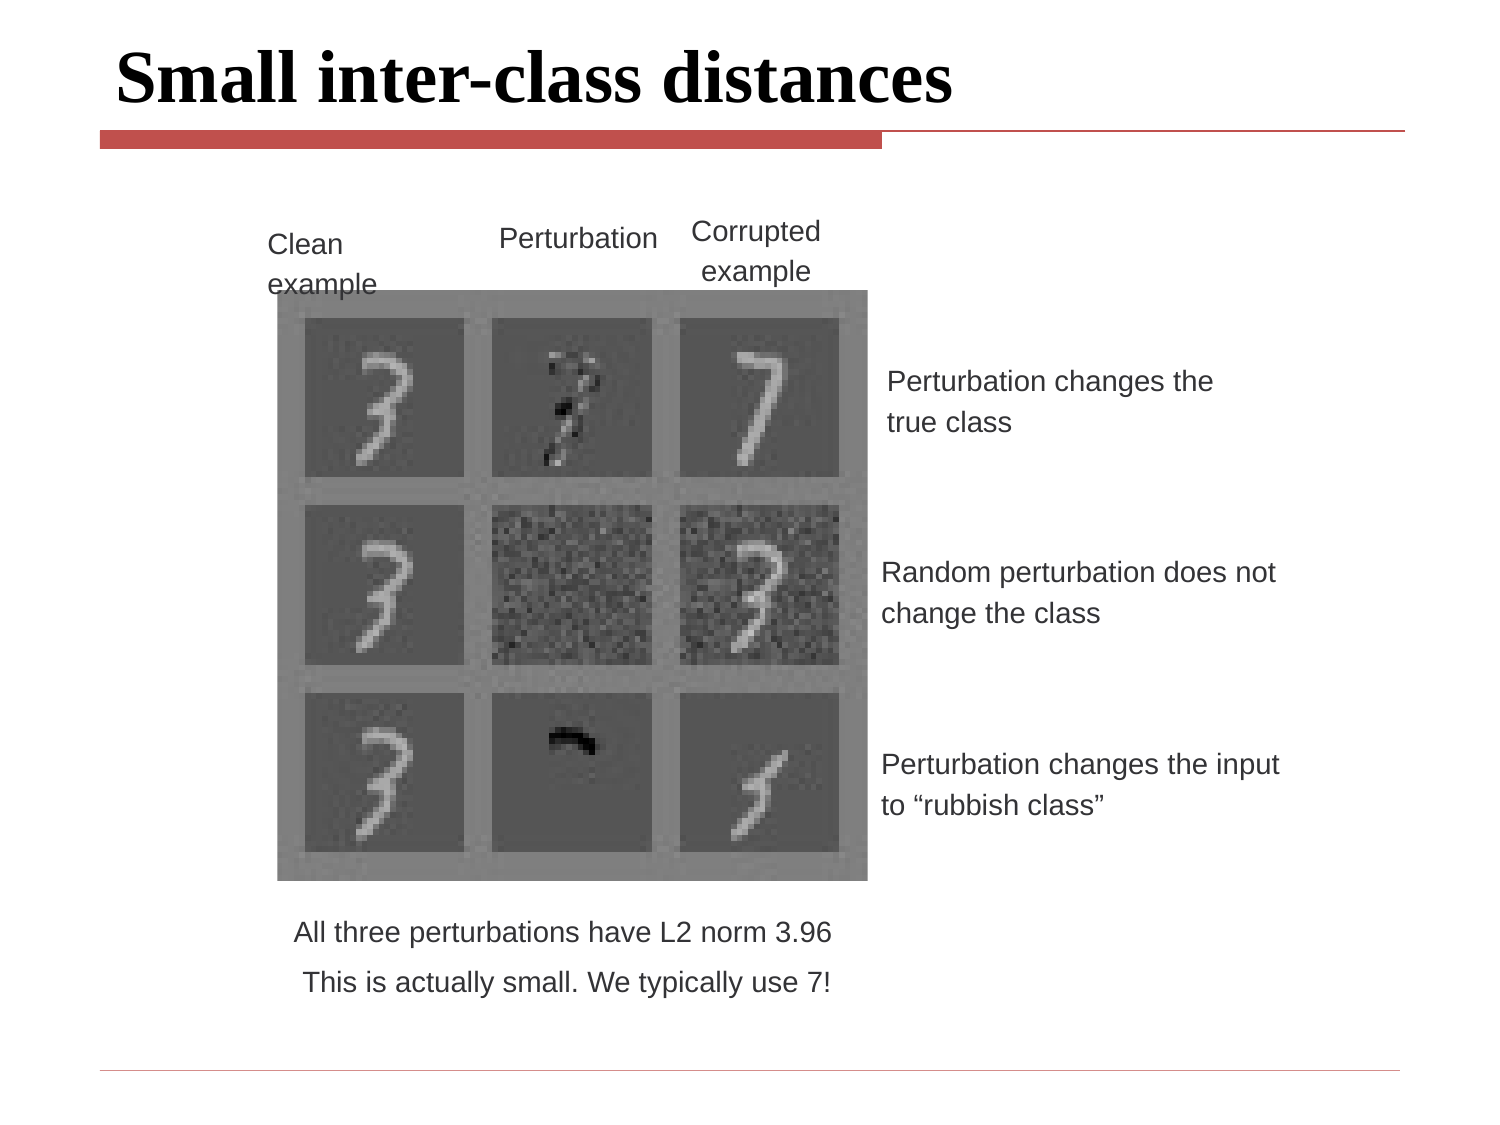

# Small inter-class distances
Corrupted example
Clean example
Perturbation

Perturbation changes the true class
Random perturbation does not change the class
Perturbation changes the input to “rubbish class”
All three perturbations have L2 norm 3.96 This is actually small. We typically use 7!